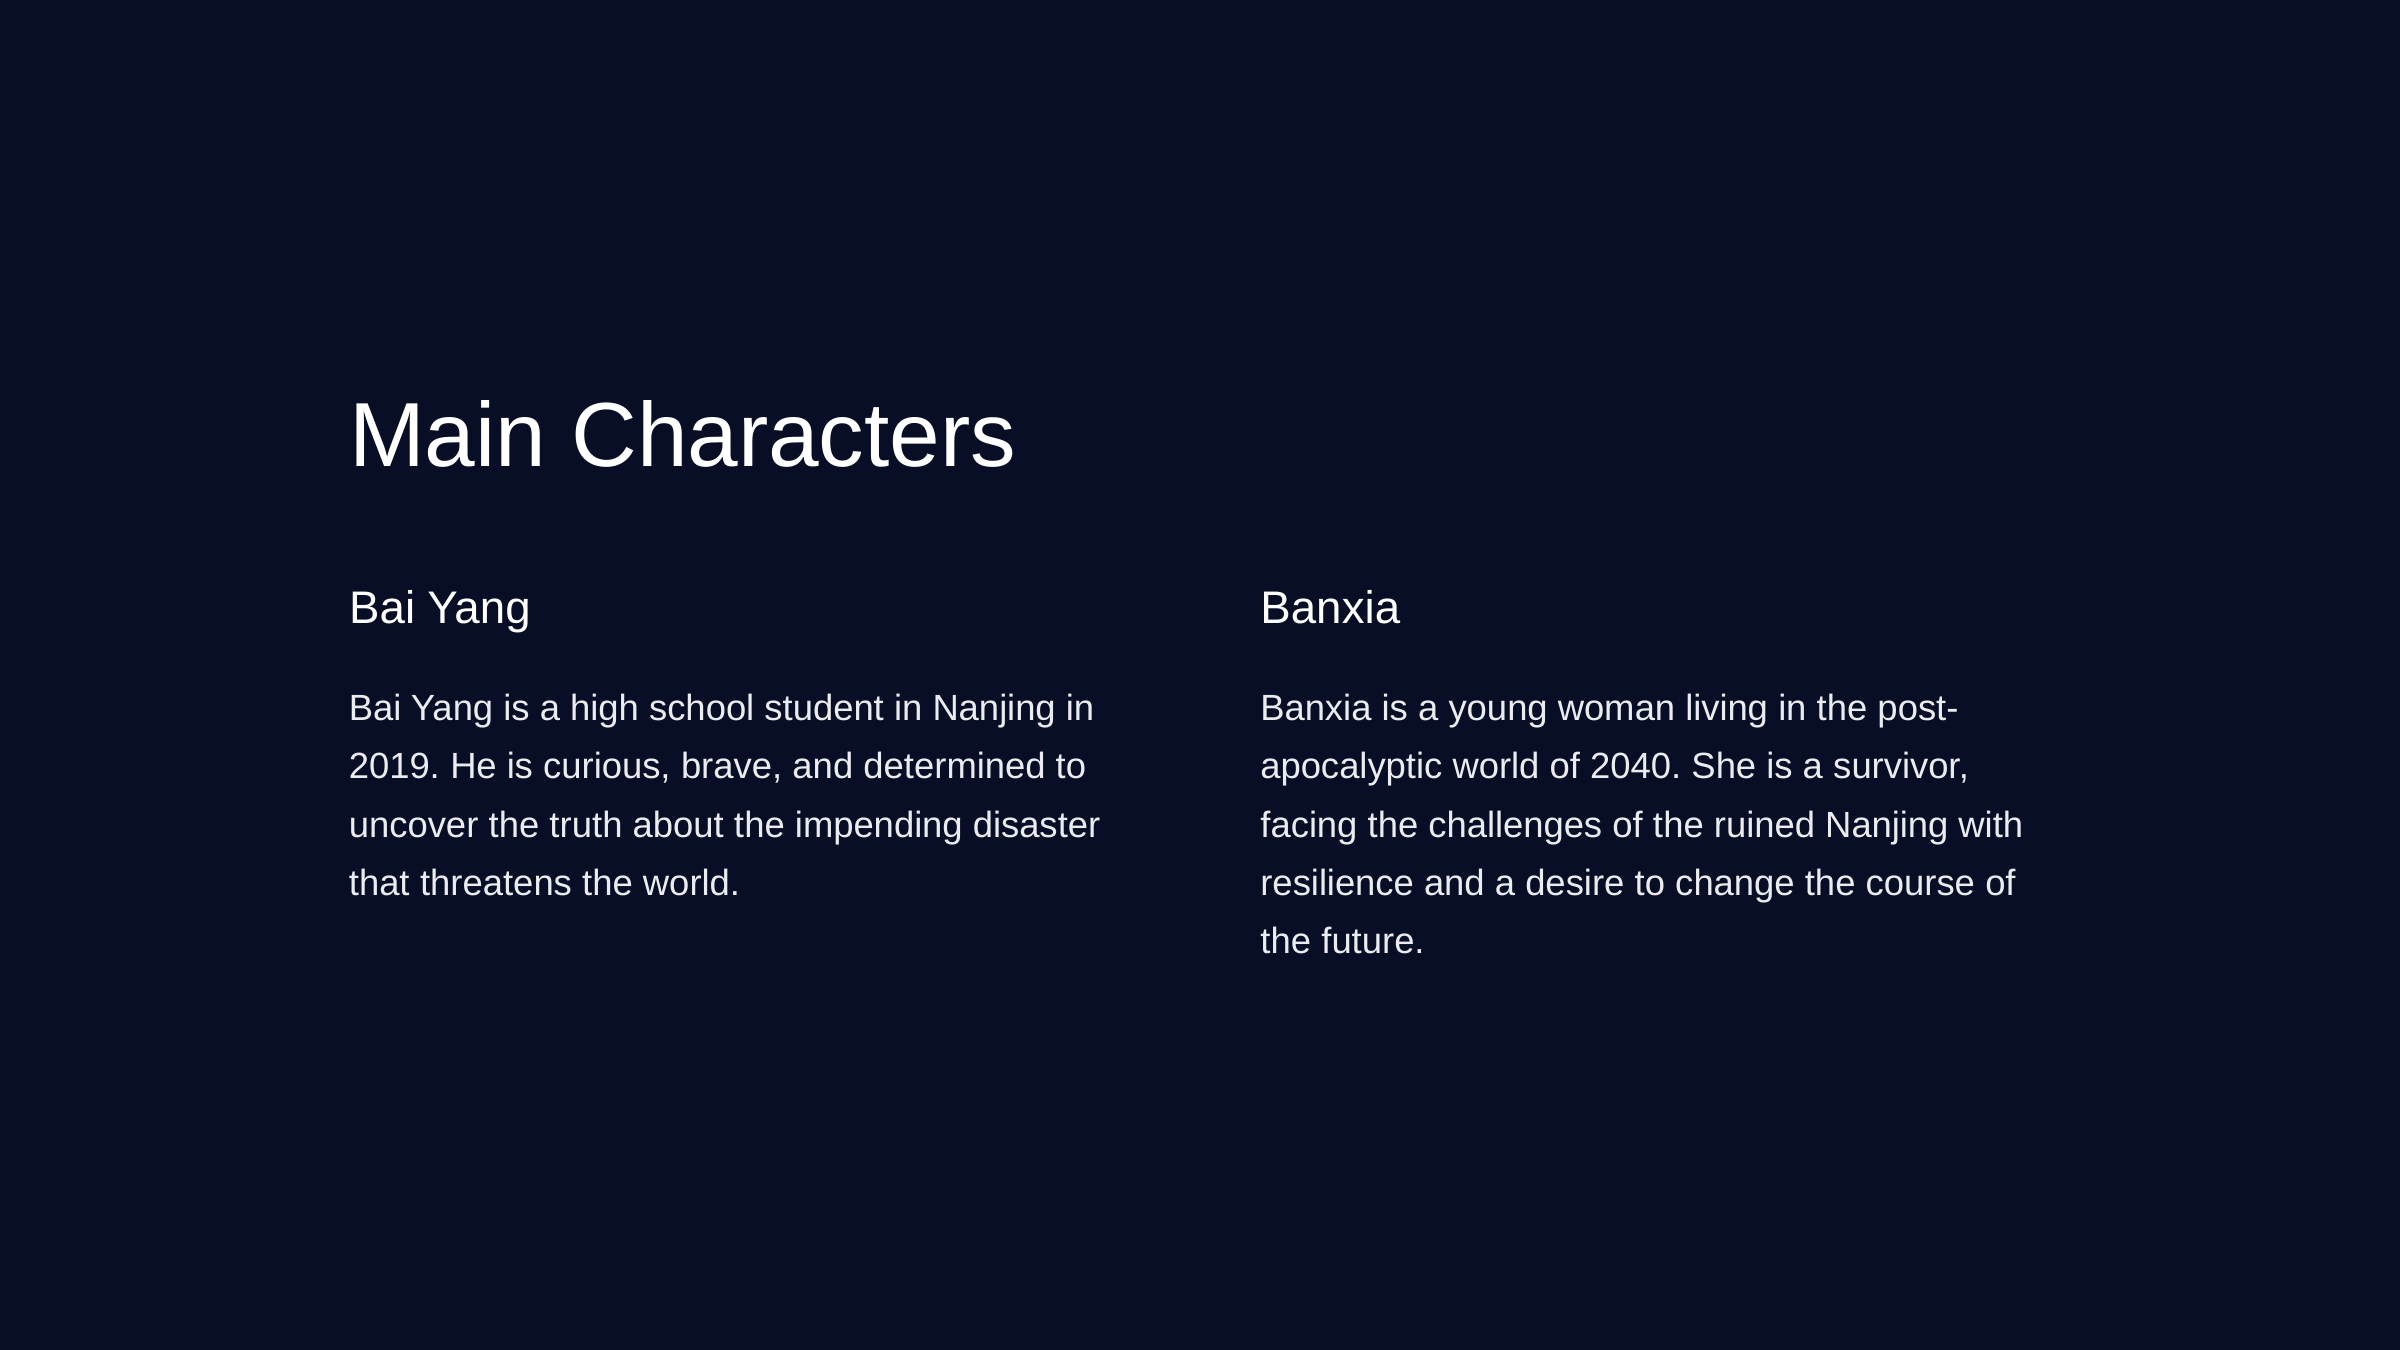

Main Characters
Bai Yang
Banxia
Bai Yang is a high school student in Nanjing in 2019. He is curious, brave, and determined to uncover the truth about the impending disaster that threatens the world.
Banxia is a young woman living in the post-apocalyptic world of 2040. She is a survivor, facing the challenges of the ruined Nanjing with resilience and a desire to change the course of the future.